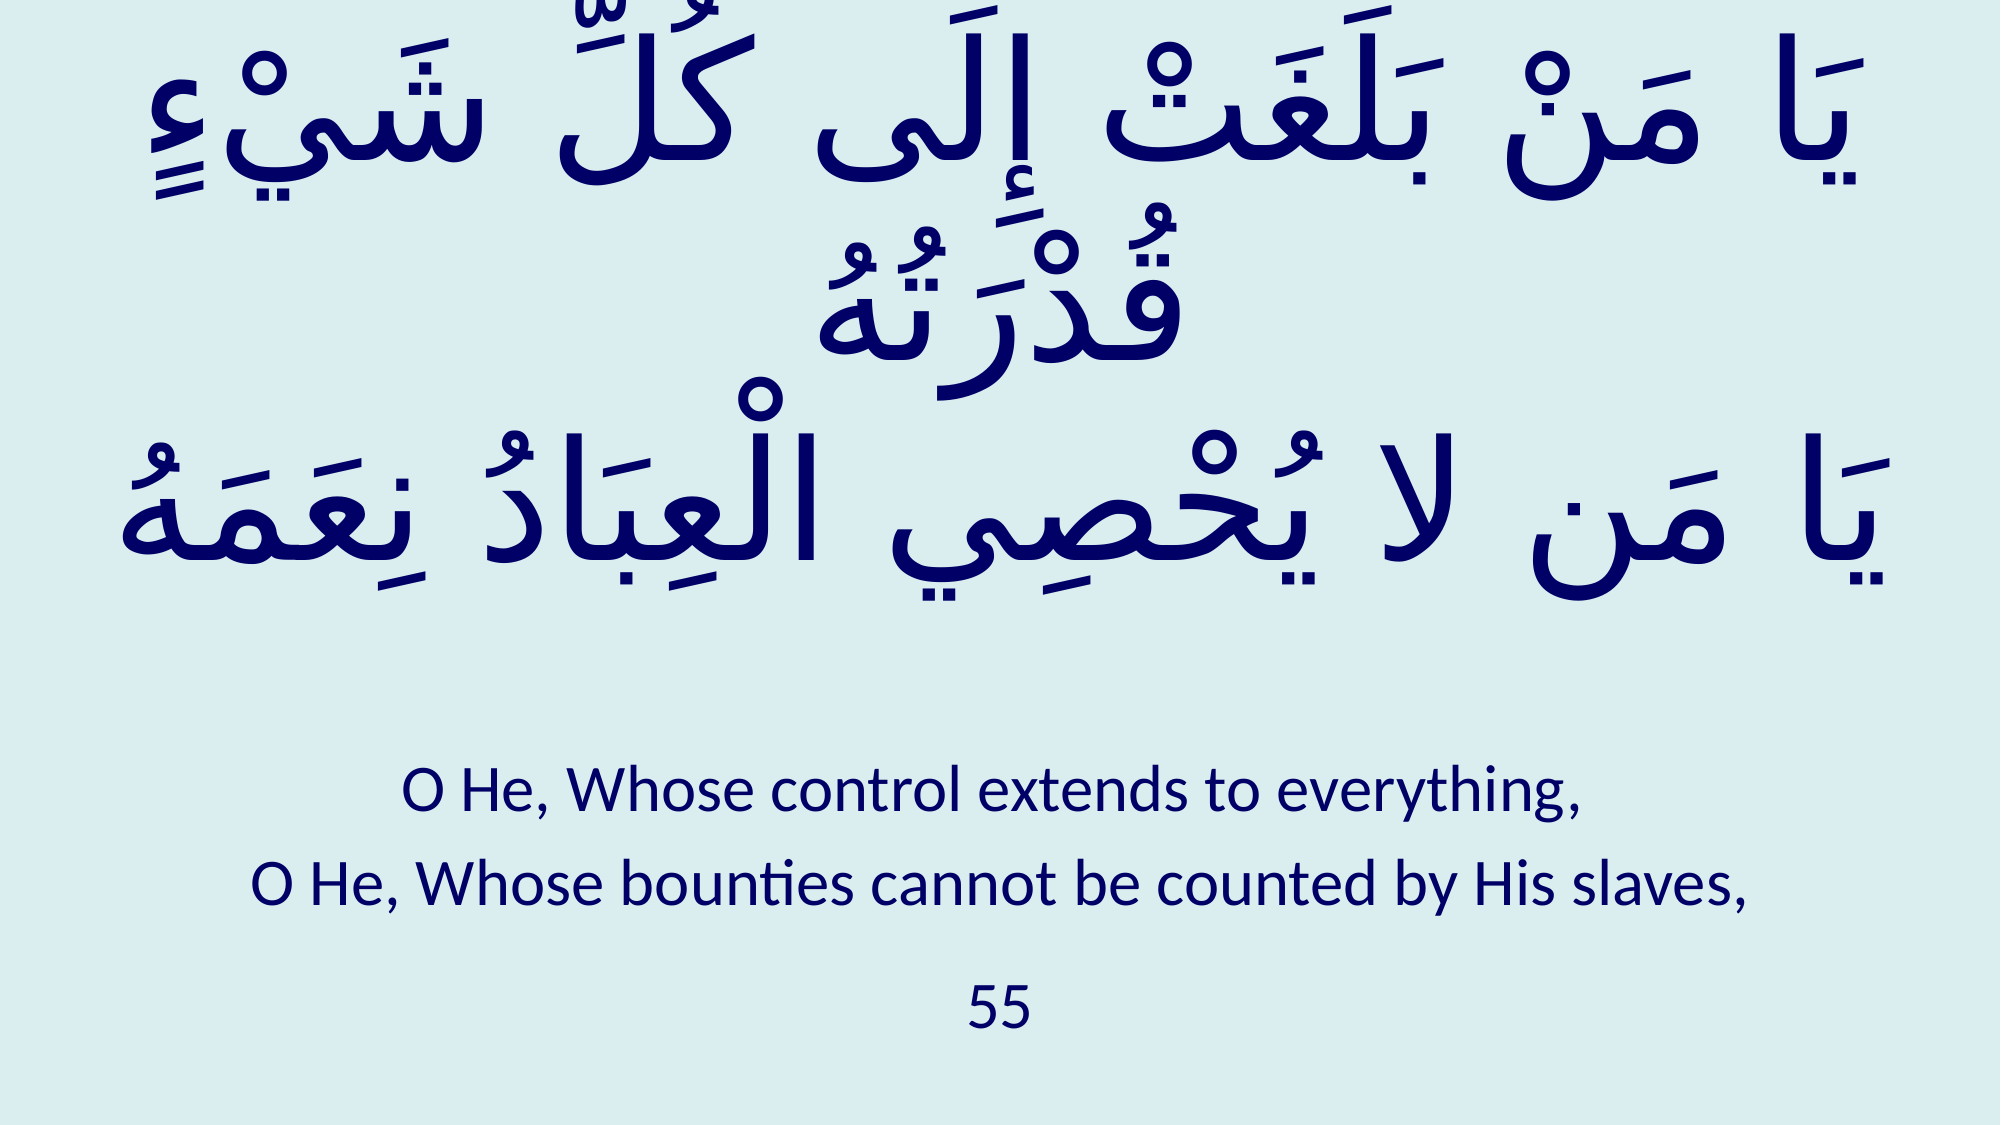

# يَا مَنْ بَلَغَتْ إِلَى كُلِّ شَيْءٍ قُدْرَتُهُ يَا مَن لا يُحْصِي الْعِبَادُ نِعَمَهُ
O He, Whose control extends to everything,
O He, Whose bounties cannot be counted by His slaves,
55